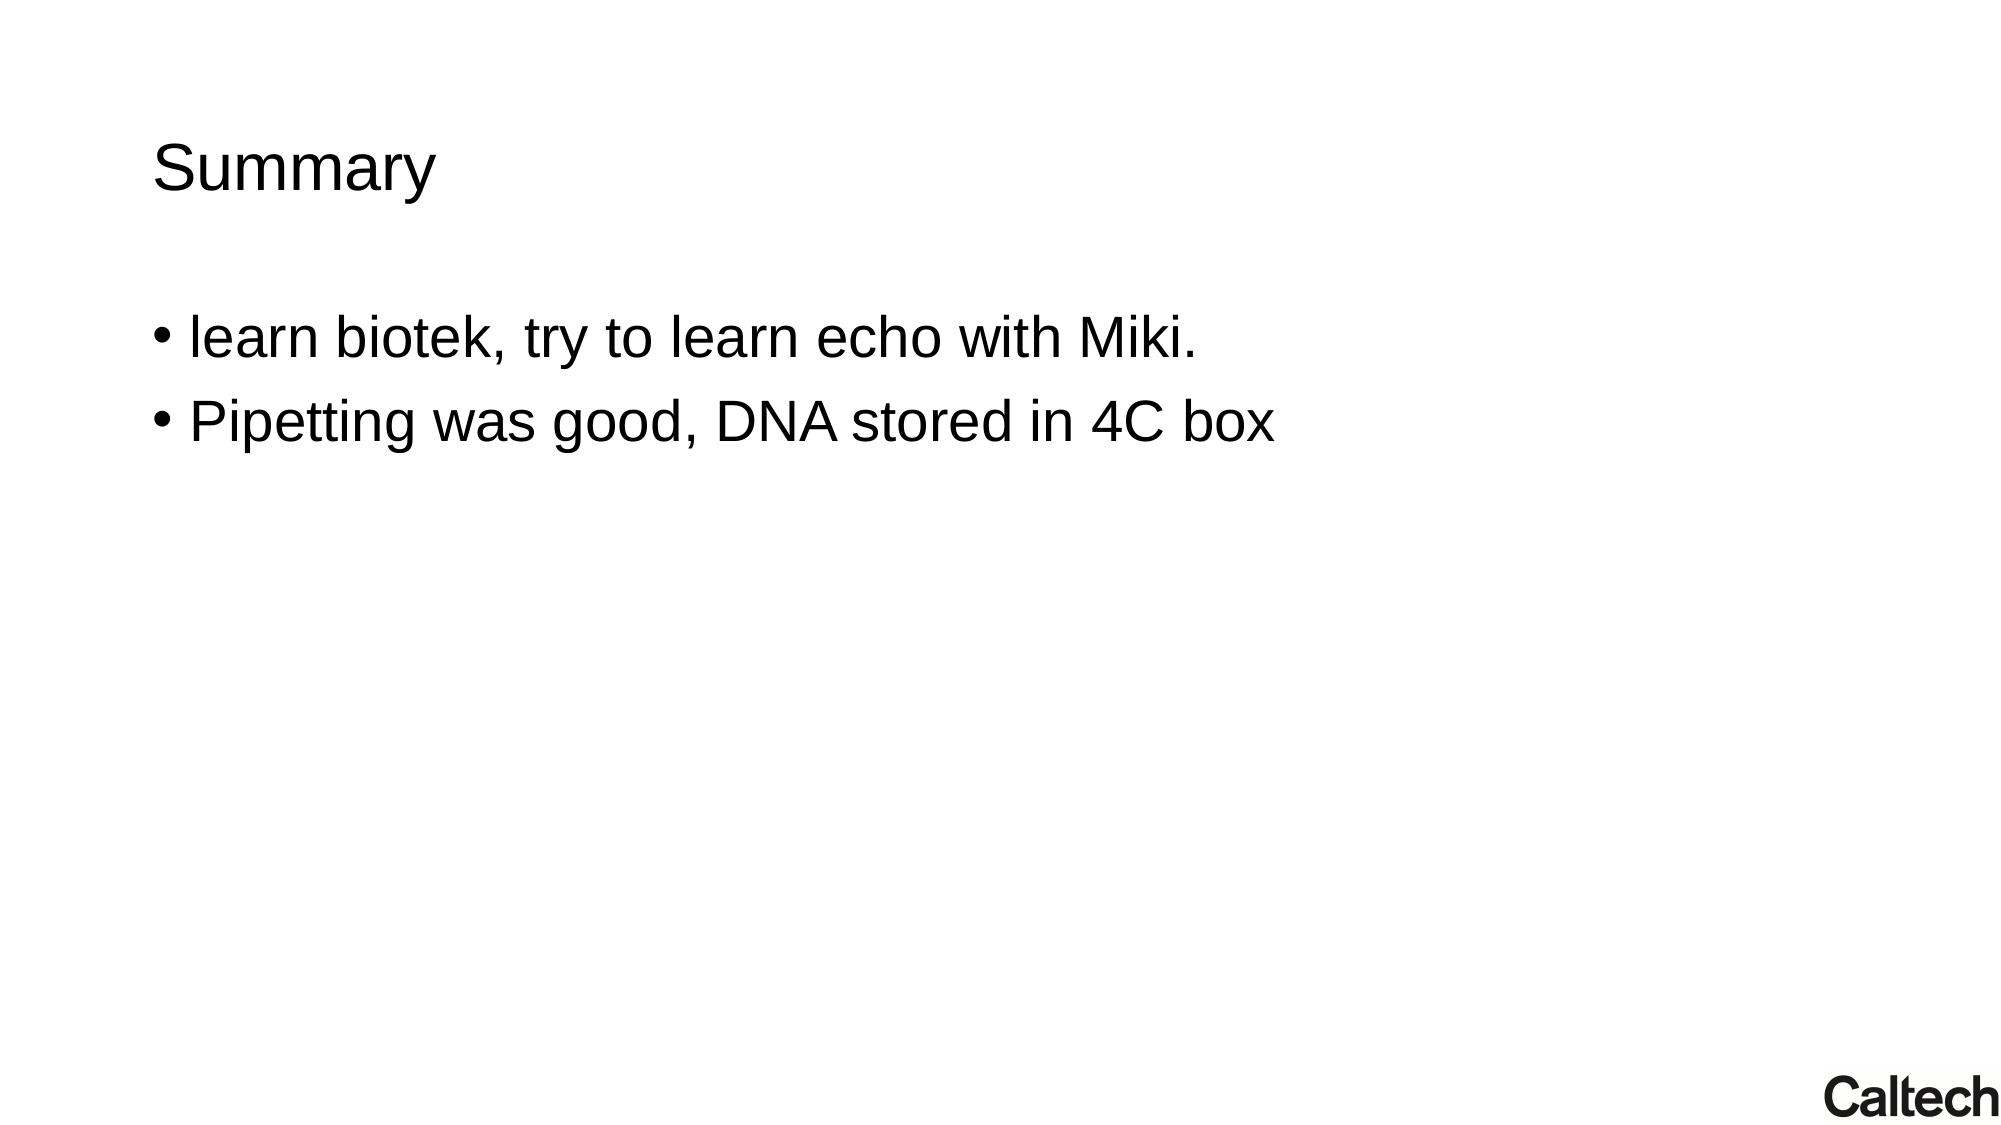

# Summary
learn biotek, try to learn echo with Miki.
Pipetting was good, DNA stored in 4C box